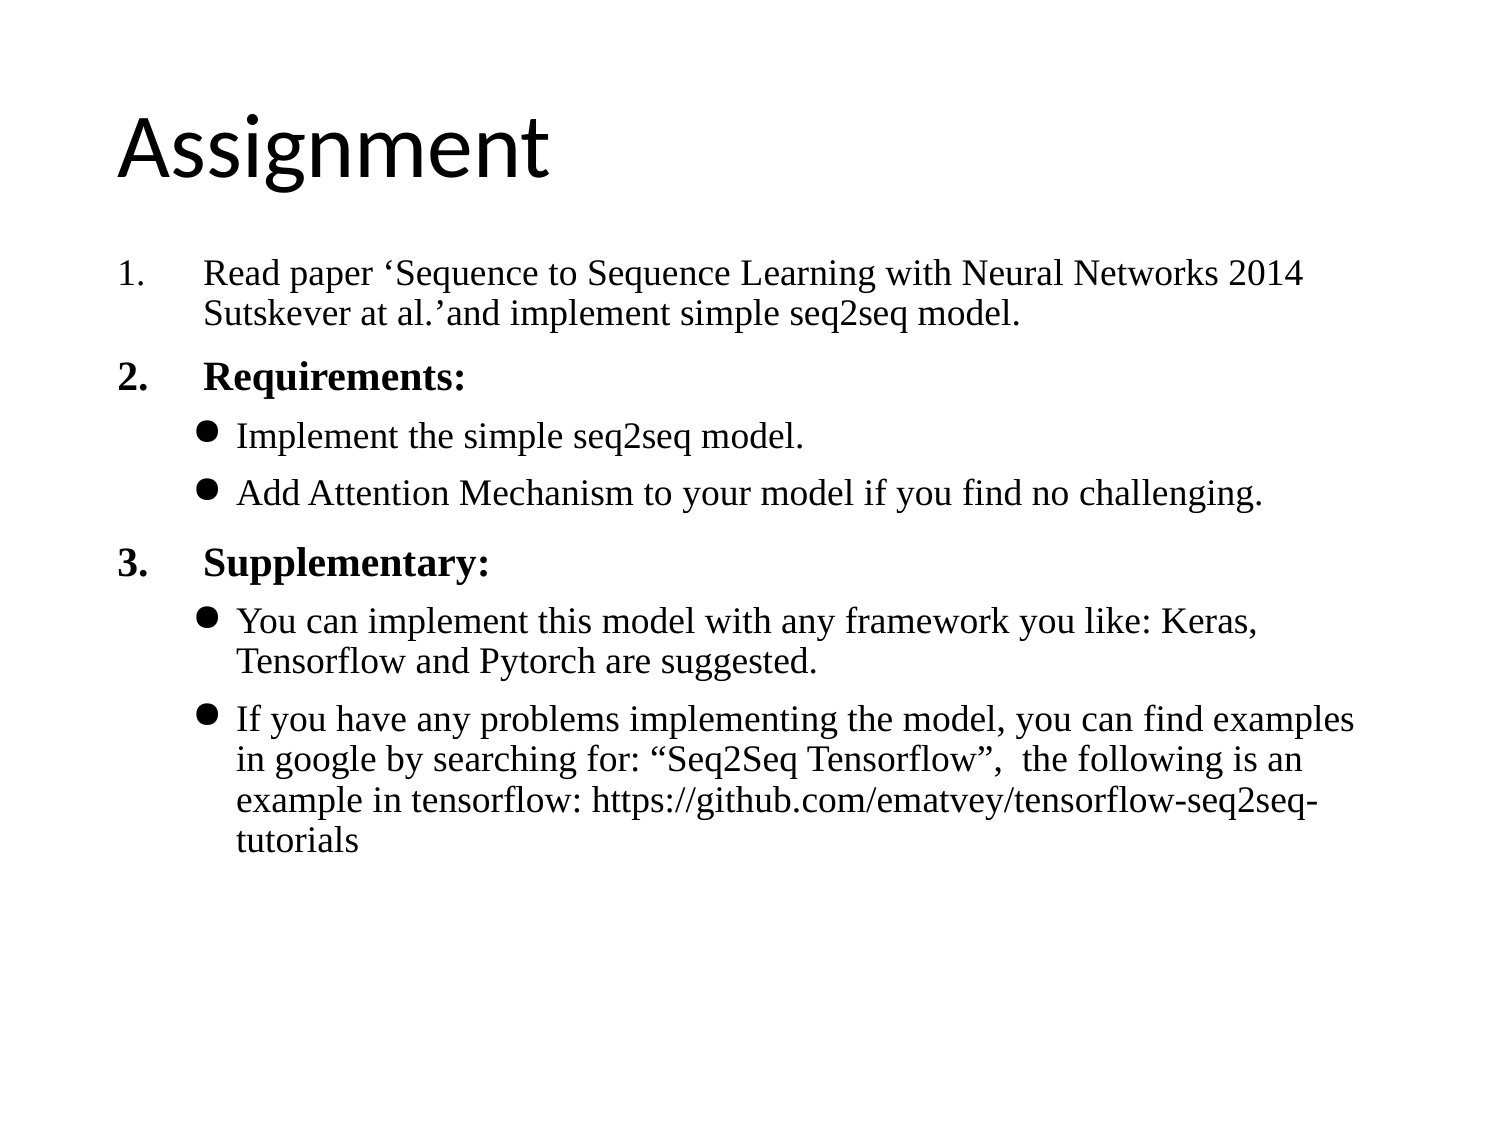

# Assignment
Read paper ‘Sequence to Sequence Learning with Neural Networks 2014 Sutskever at al.’and implement simple seq2seq model.
Requirements:
Implement the simple seq2seq model.
Add Attention Mechanism to your model if you find no challenging.
Supplementary:
You can implement this model with any framework you like: Keras, Tensorflow and Pytorch are suggested.
If you have any problems implementing the model, you can find examples in google by searching for: “Seq2Seq Tensorflow”,  the following is an example in tensorflow: https://github.com/ematvey/tensorflow-seq2seq-tutorials